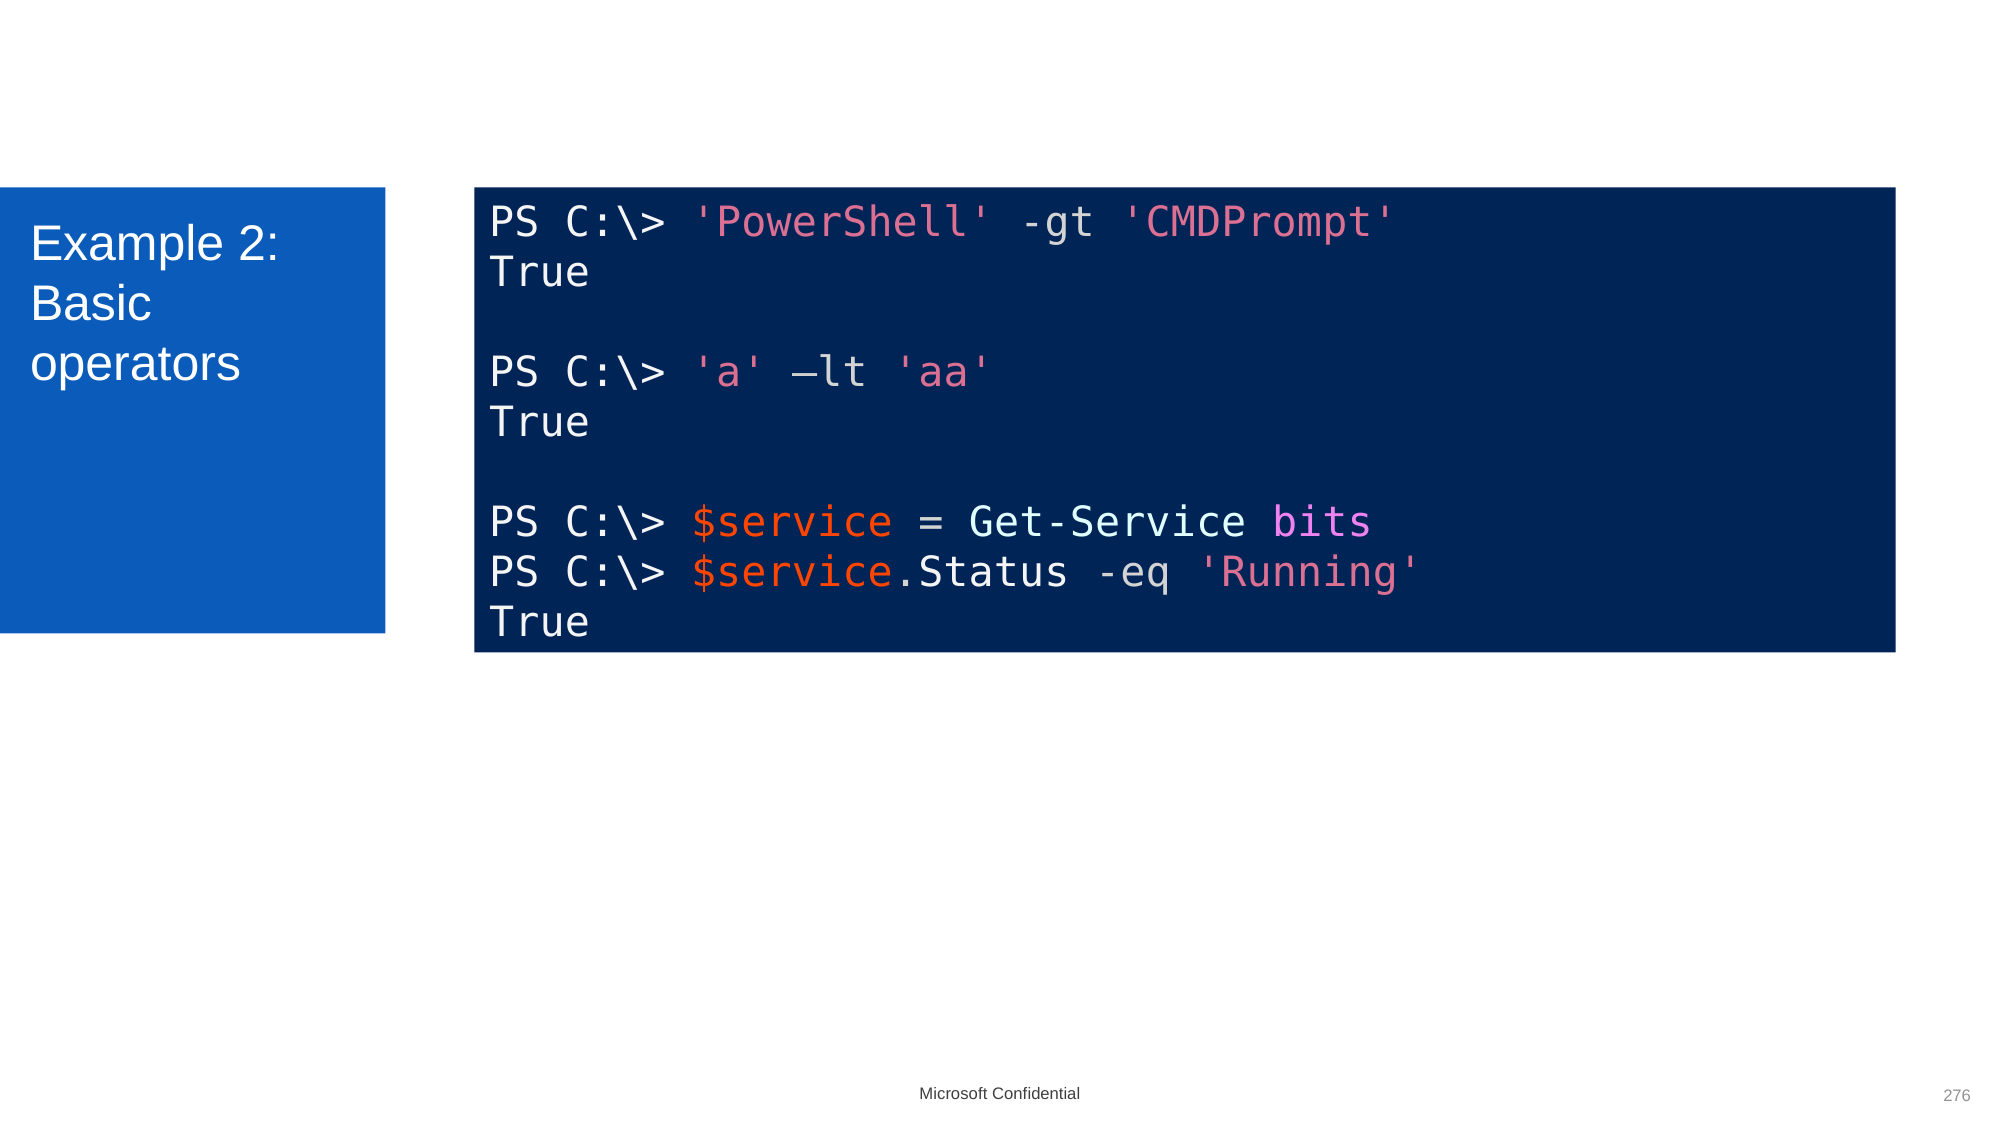

# Example 2: Basic operators
PS C:\> 'PowerShell' -gt 'CMDPrompt'
True

PS C:\> 'a' –lt 'aa'
True

PS C:\> $service = Get-Service bits
PS C:\> $service.Status -eq 'Running'
True
276